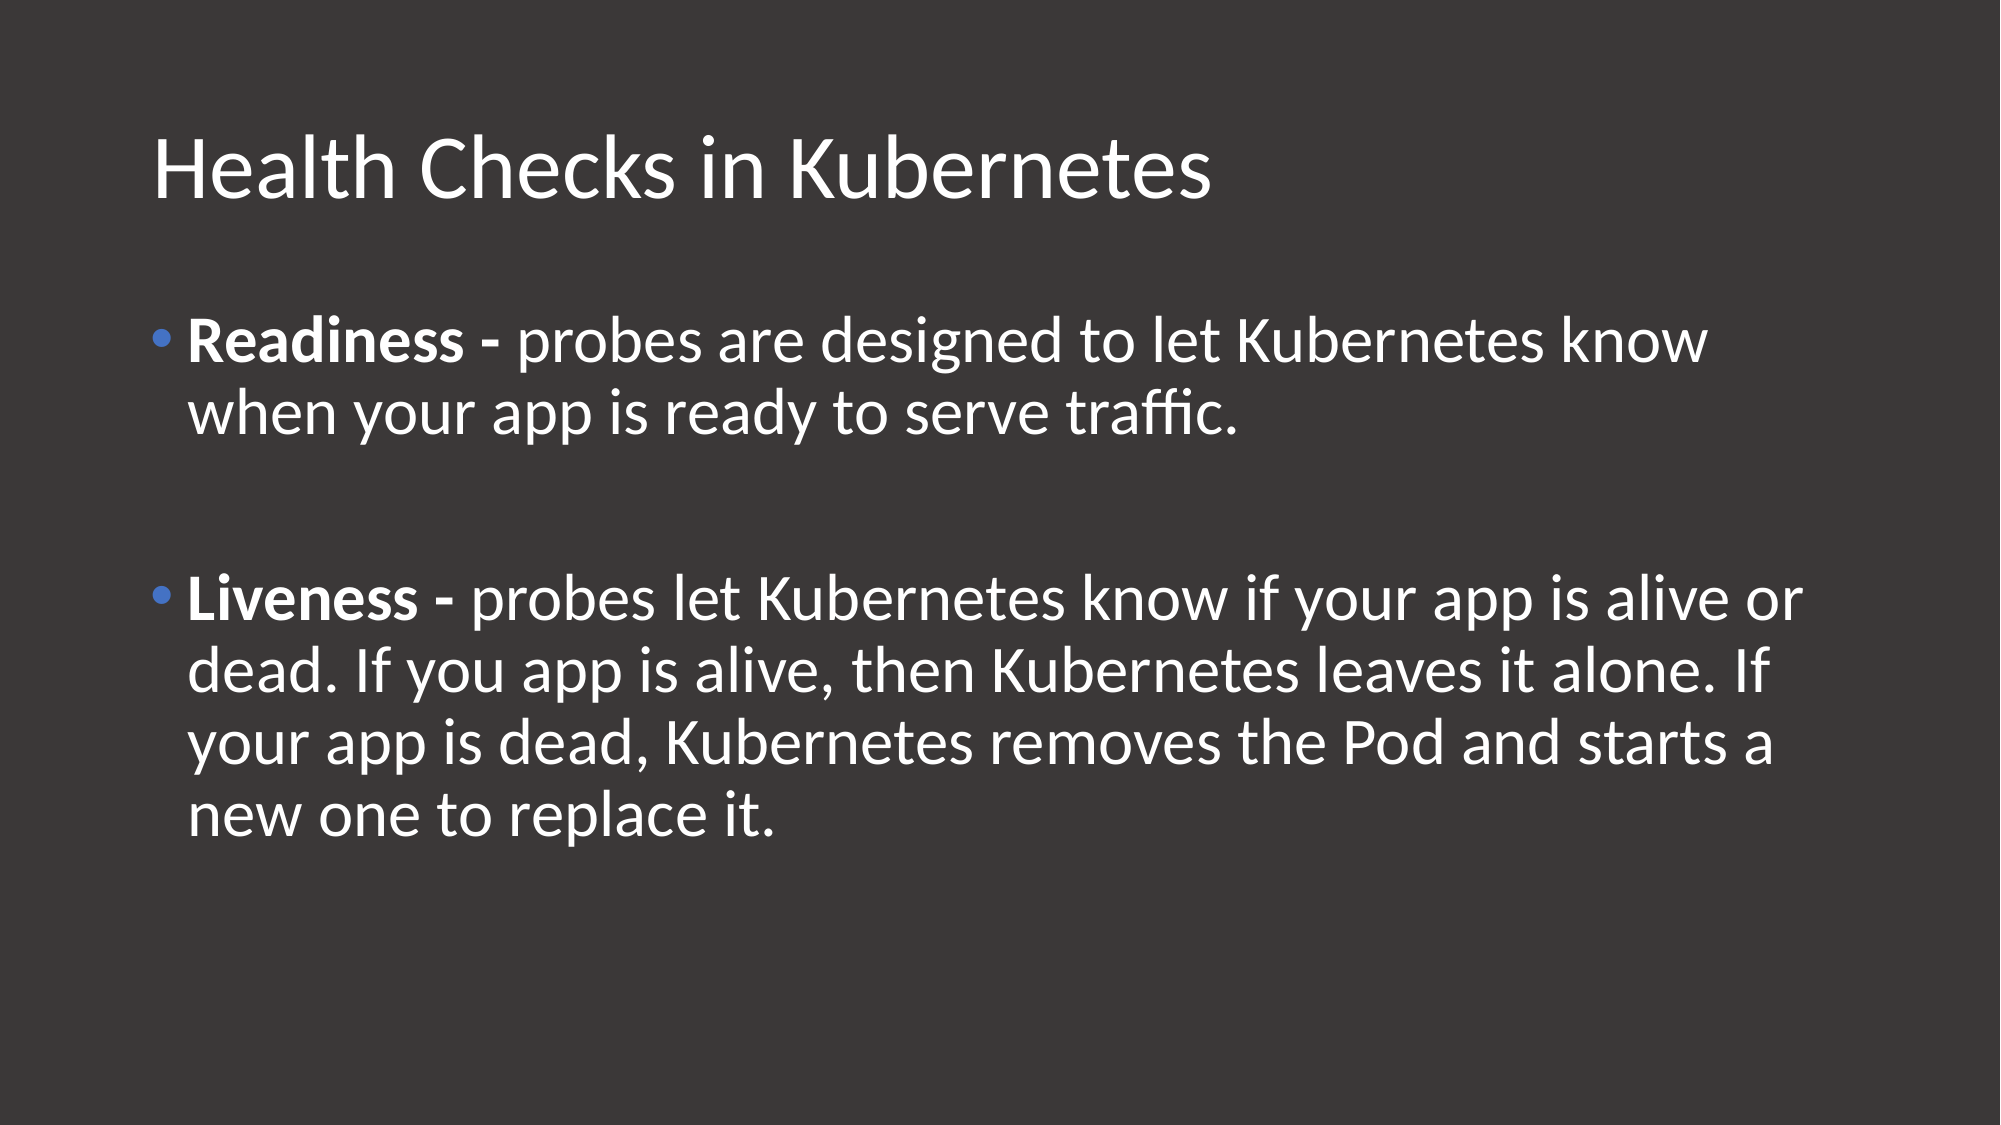

# Health Checks in Kubernetes
Readiness - probes are designed to let Kubernetes know when your app is ready to serve traffic.

Liveness - probes let Kubernetes know if your app is alive or dead. If you app is alive, then Kubernetes leaves it alone. If your app is dead, Kubernetes removes the Pod and starts a new one to replace it.